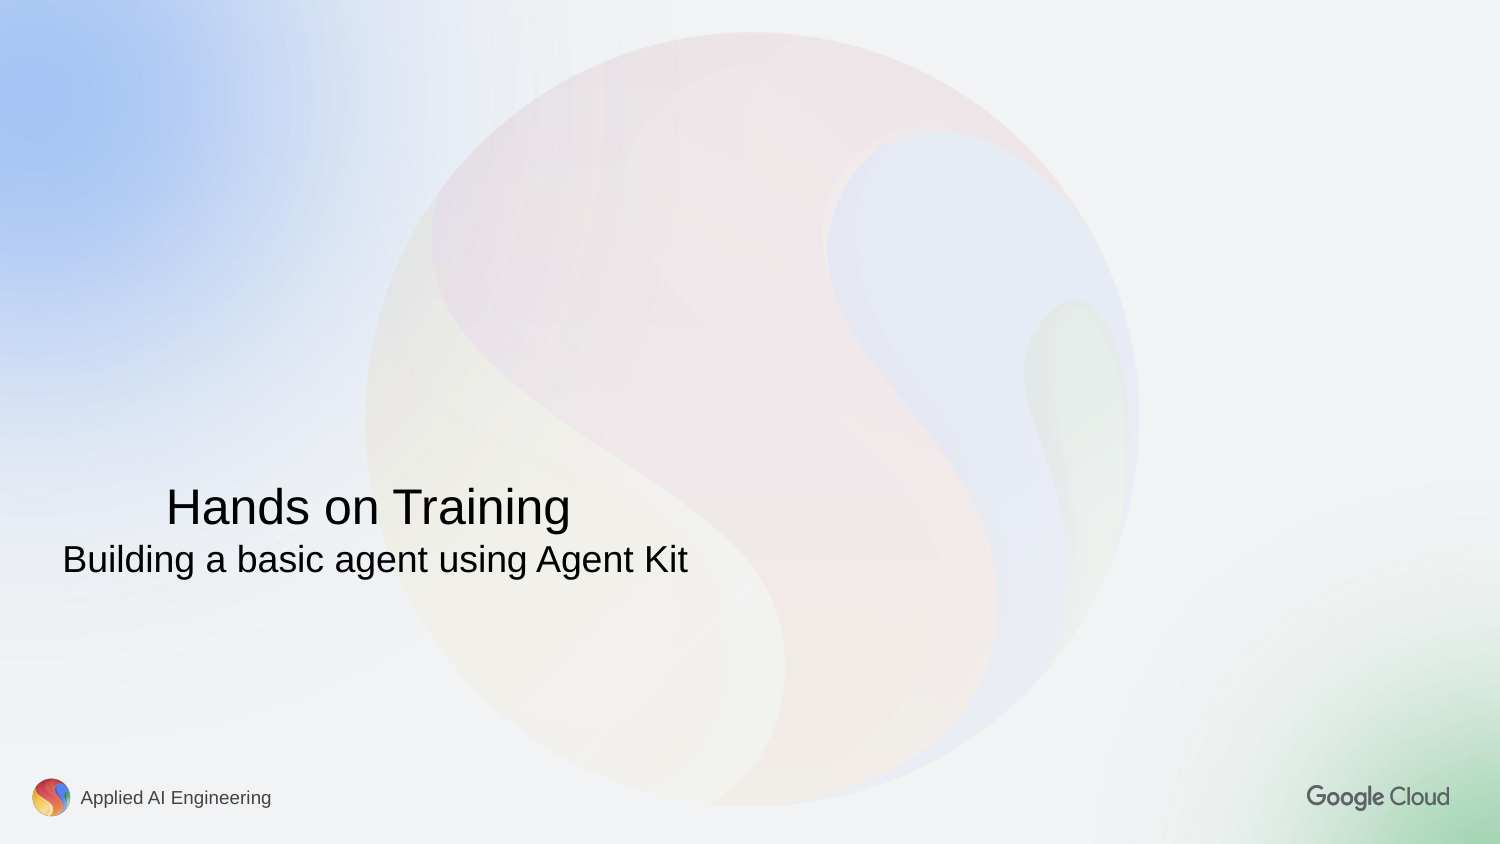

Hands on Training
Building a basic agent using Agent Kit